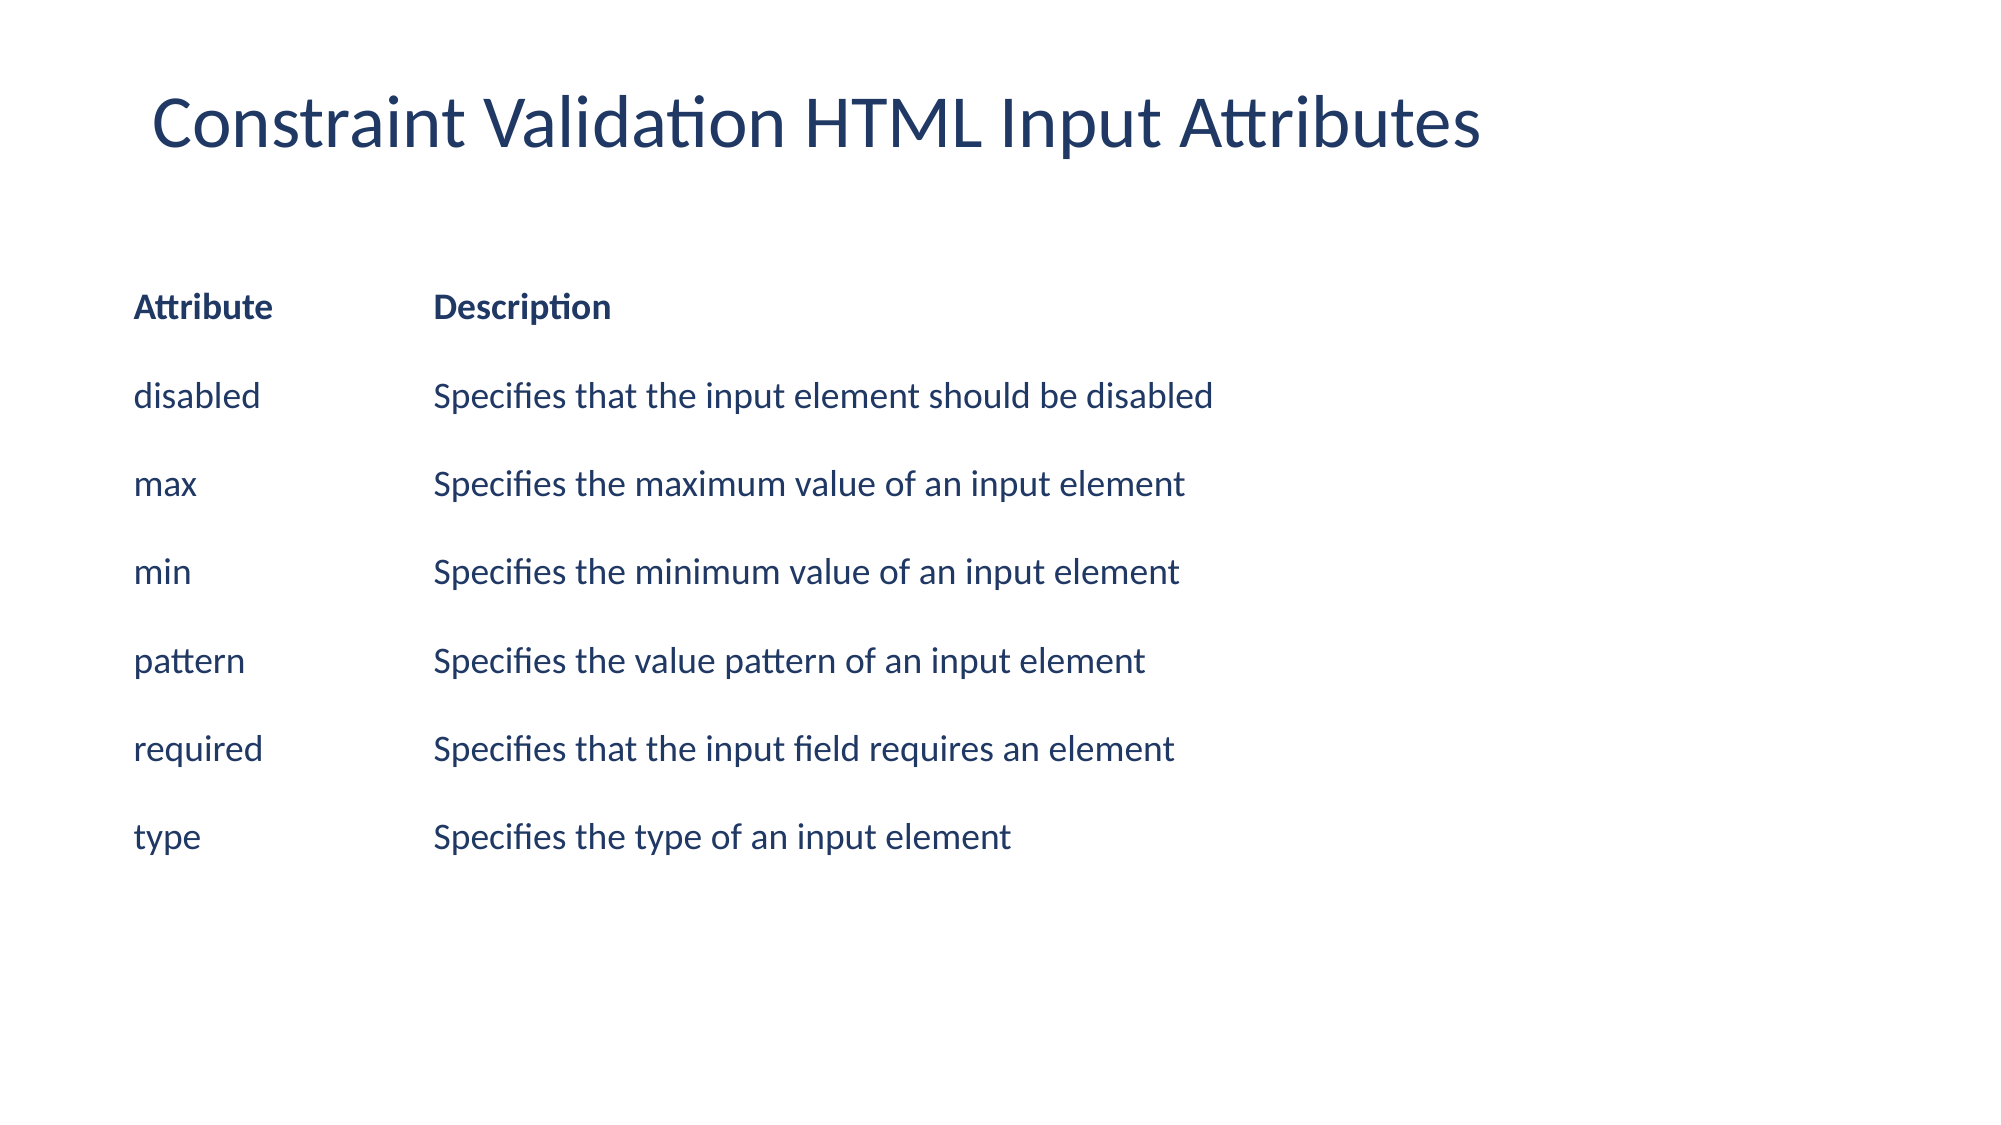

# Constraint Validation HTML Input Attributes

Attribute		Description
disabled		Specifies that the input element should be disabled
max		Specifies the maximum value of an input element
min		Specifies the minimum value of an input element
pattern		Specifies the value pattern of an input element
required		Specifies that the input field requires an element
type 		Specifies the type of an input element